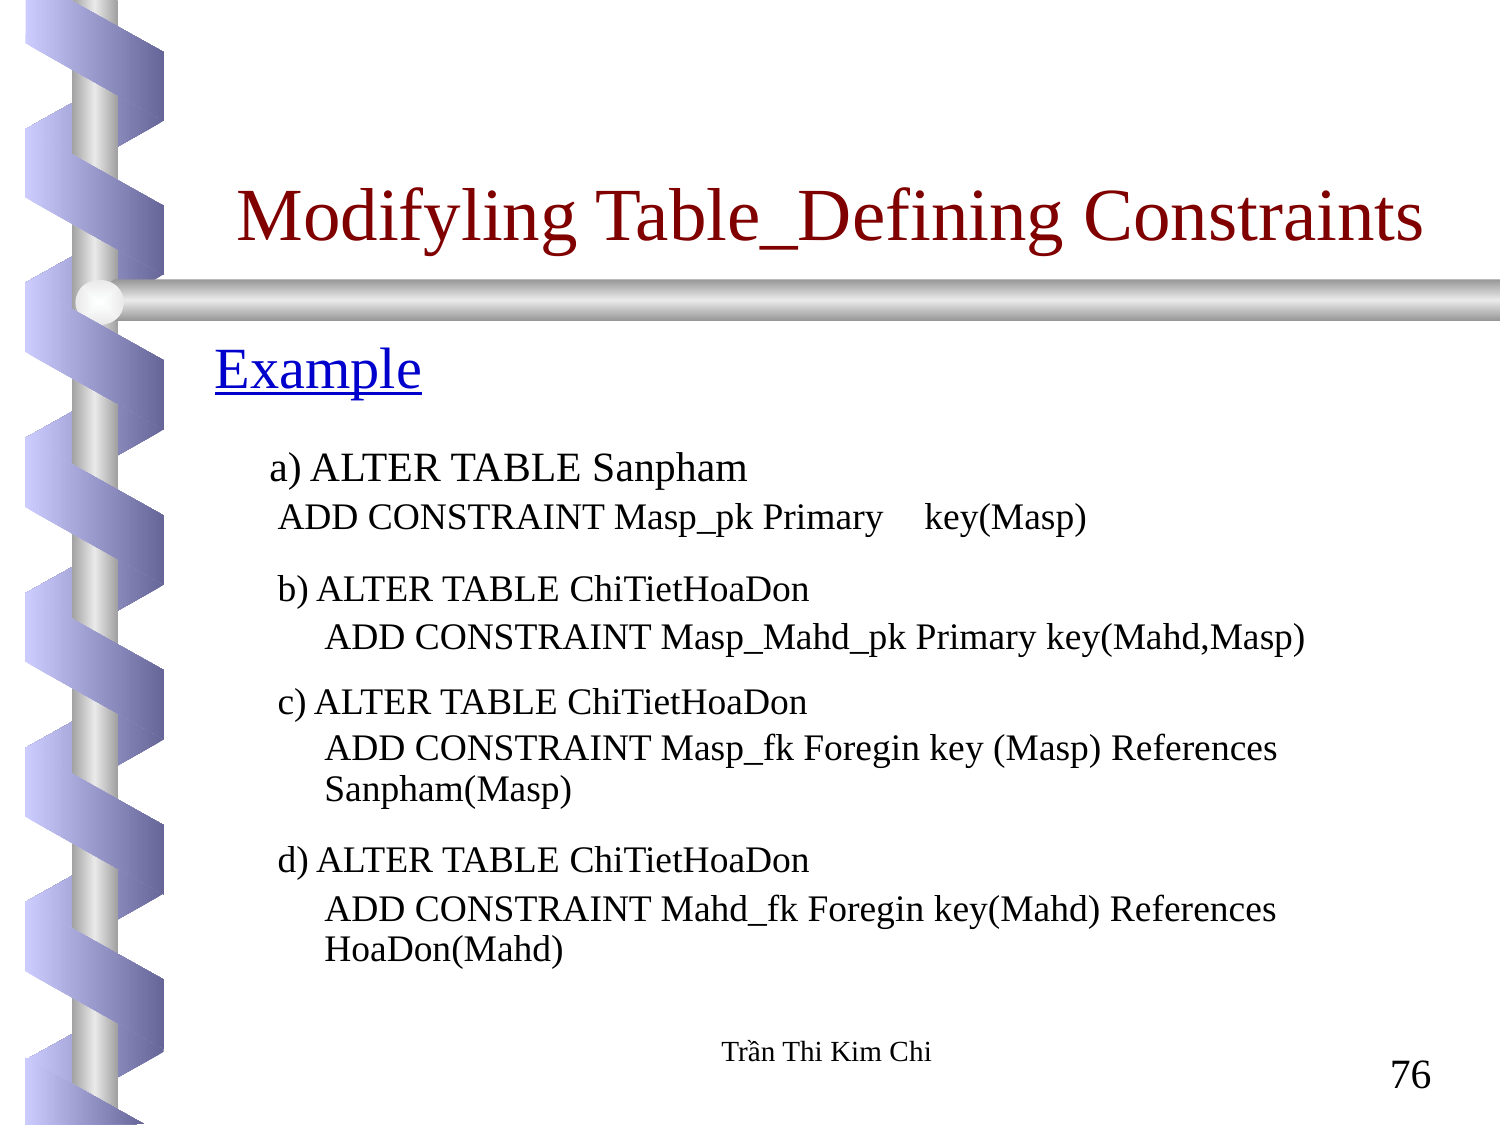

Modifyling Table_Defining Constraints
Example
	 a) ALTER TABLE Sanpham
ADD CONSTRAINT Masp_pk Primary 	key(Masp)

b) ALTER TABLE ChiTietHoaDon
	ADD CONSTRAINT Masp_Mahd_pk Primary key(Mahd,Masp)

c) ALTER TABLE ChiTietHoaDon
	ADD CONSTRAINT Masp_fk Foregin key (Masp) References Sanpham(Masp)

d) ALTER TABLE ChiTietHoaDon
	ADD CONSTRAINT Mahd_fk Foregin key(Mahd) References HoaDon(Mahd)

Trần Thi Kim Chi